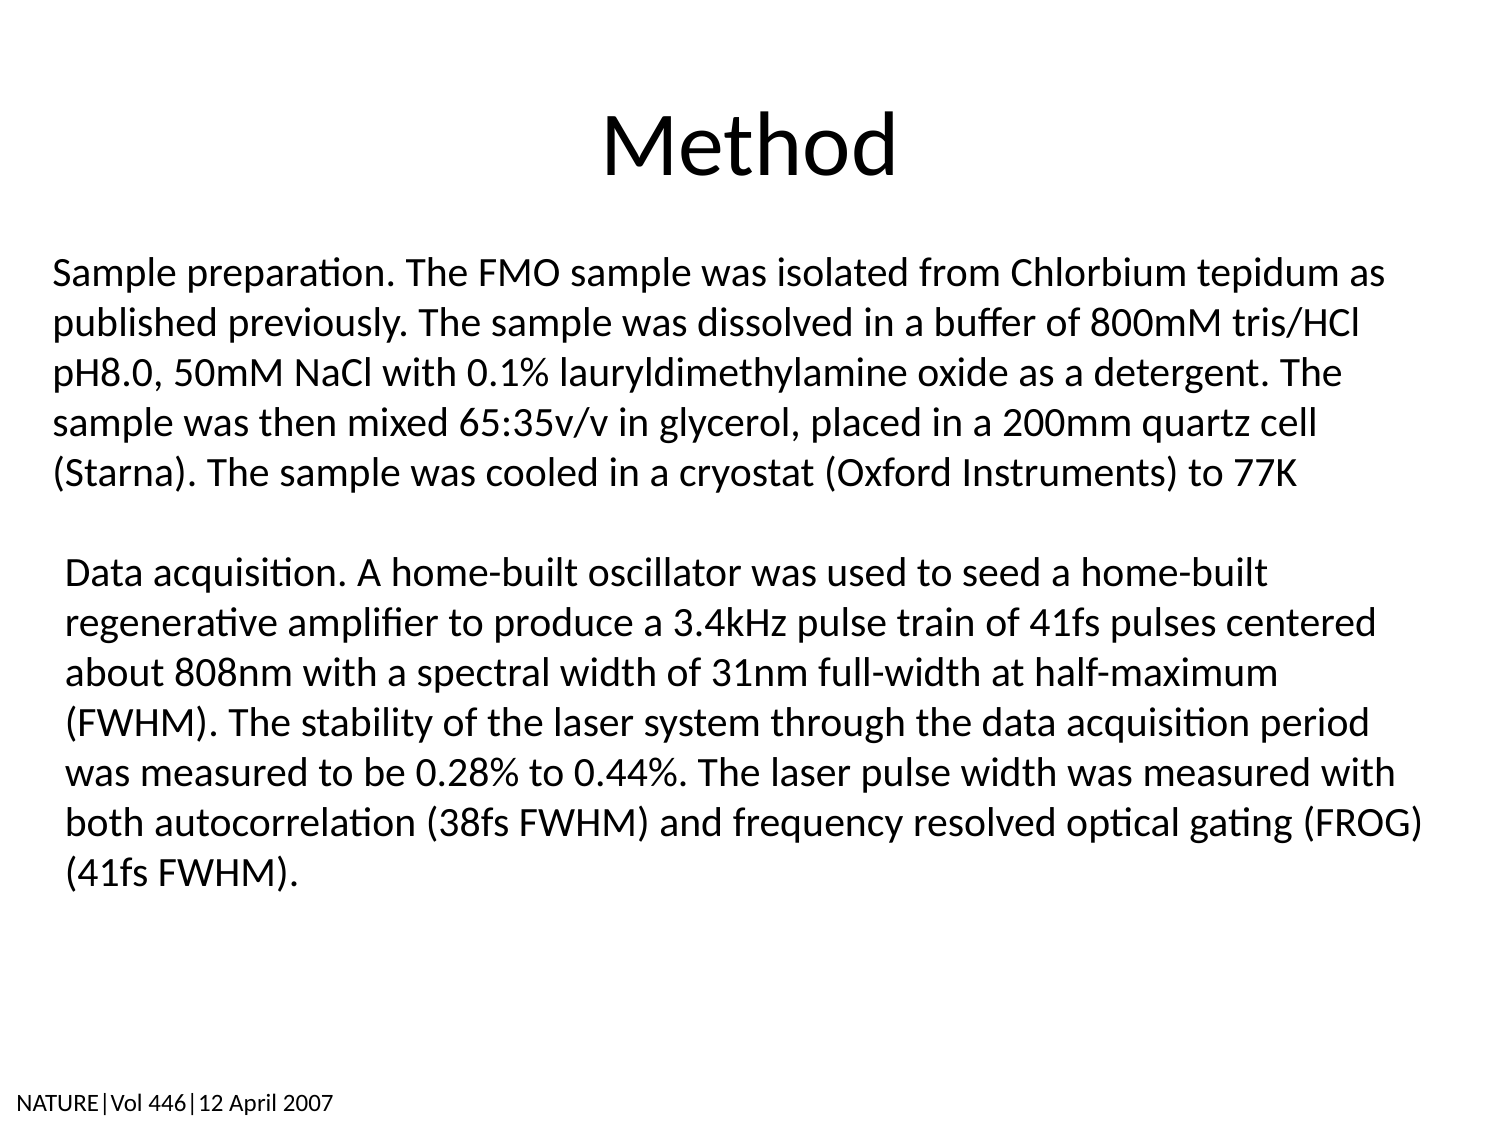

# Method
Sample preparation. The FMO sample was isolated from Chlorbium tepidum as published previously. The sample was dissolved in a buffer of 800mM tris/HCl pH8.0, 50mM NaCl with 0.1% lauryldimethylamine oxide as a detergent. The sample was then mixed 65:35v/v in glycerol, placed in a 200mm quartz cell (Starna). The sample was cooled in a cryostat (Oxford Instruments) to 77K
Data acquisition. A home-built oscillator was used to seed a home-built regenerative amplifier to produce a 3.4kHz pulse train of 41fs pulses centered about 808nm with a spectral width of 31nm full-width at half-maximum (FWHM). The stability of the laser system through the data acquisition period was measured to be 0.28% to 0.44%. The laser pulse width was measured with both autocorrelation (38fs FWHM) and frequency resolved optical gating (FROG) (41fs FWHM).
NATURE|Vol 446|12 April 2007